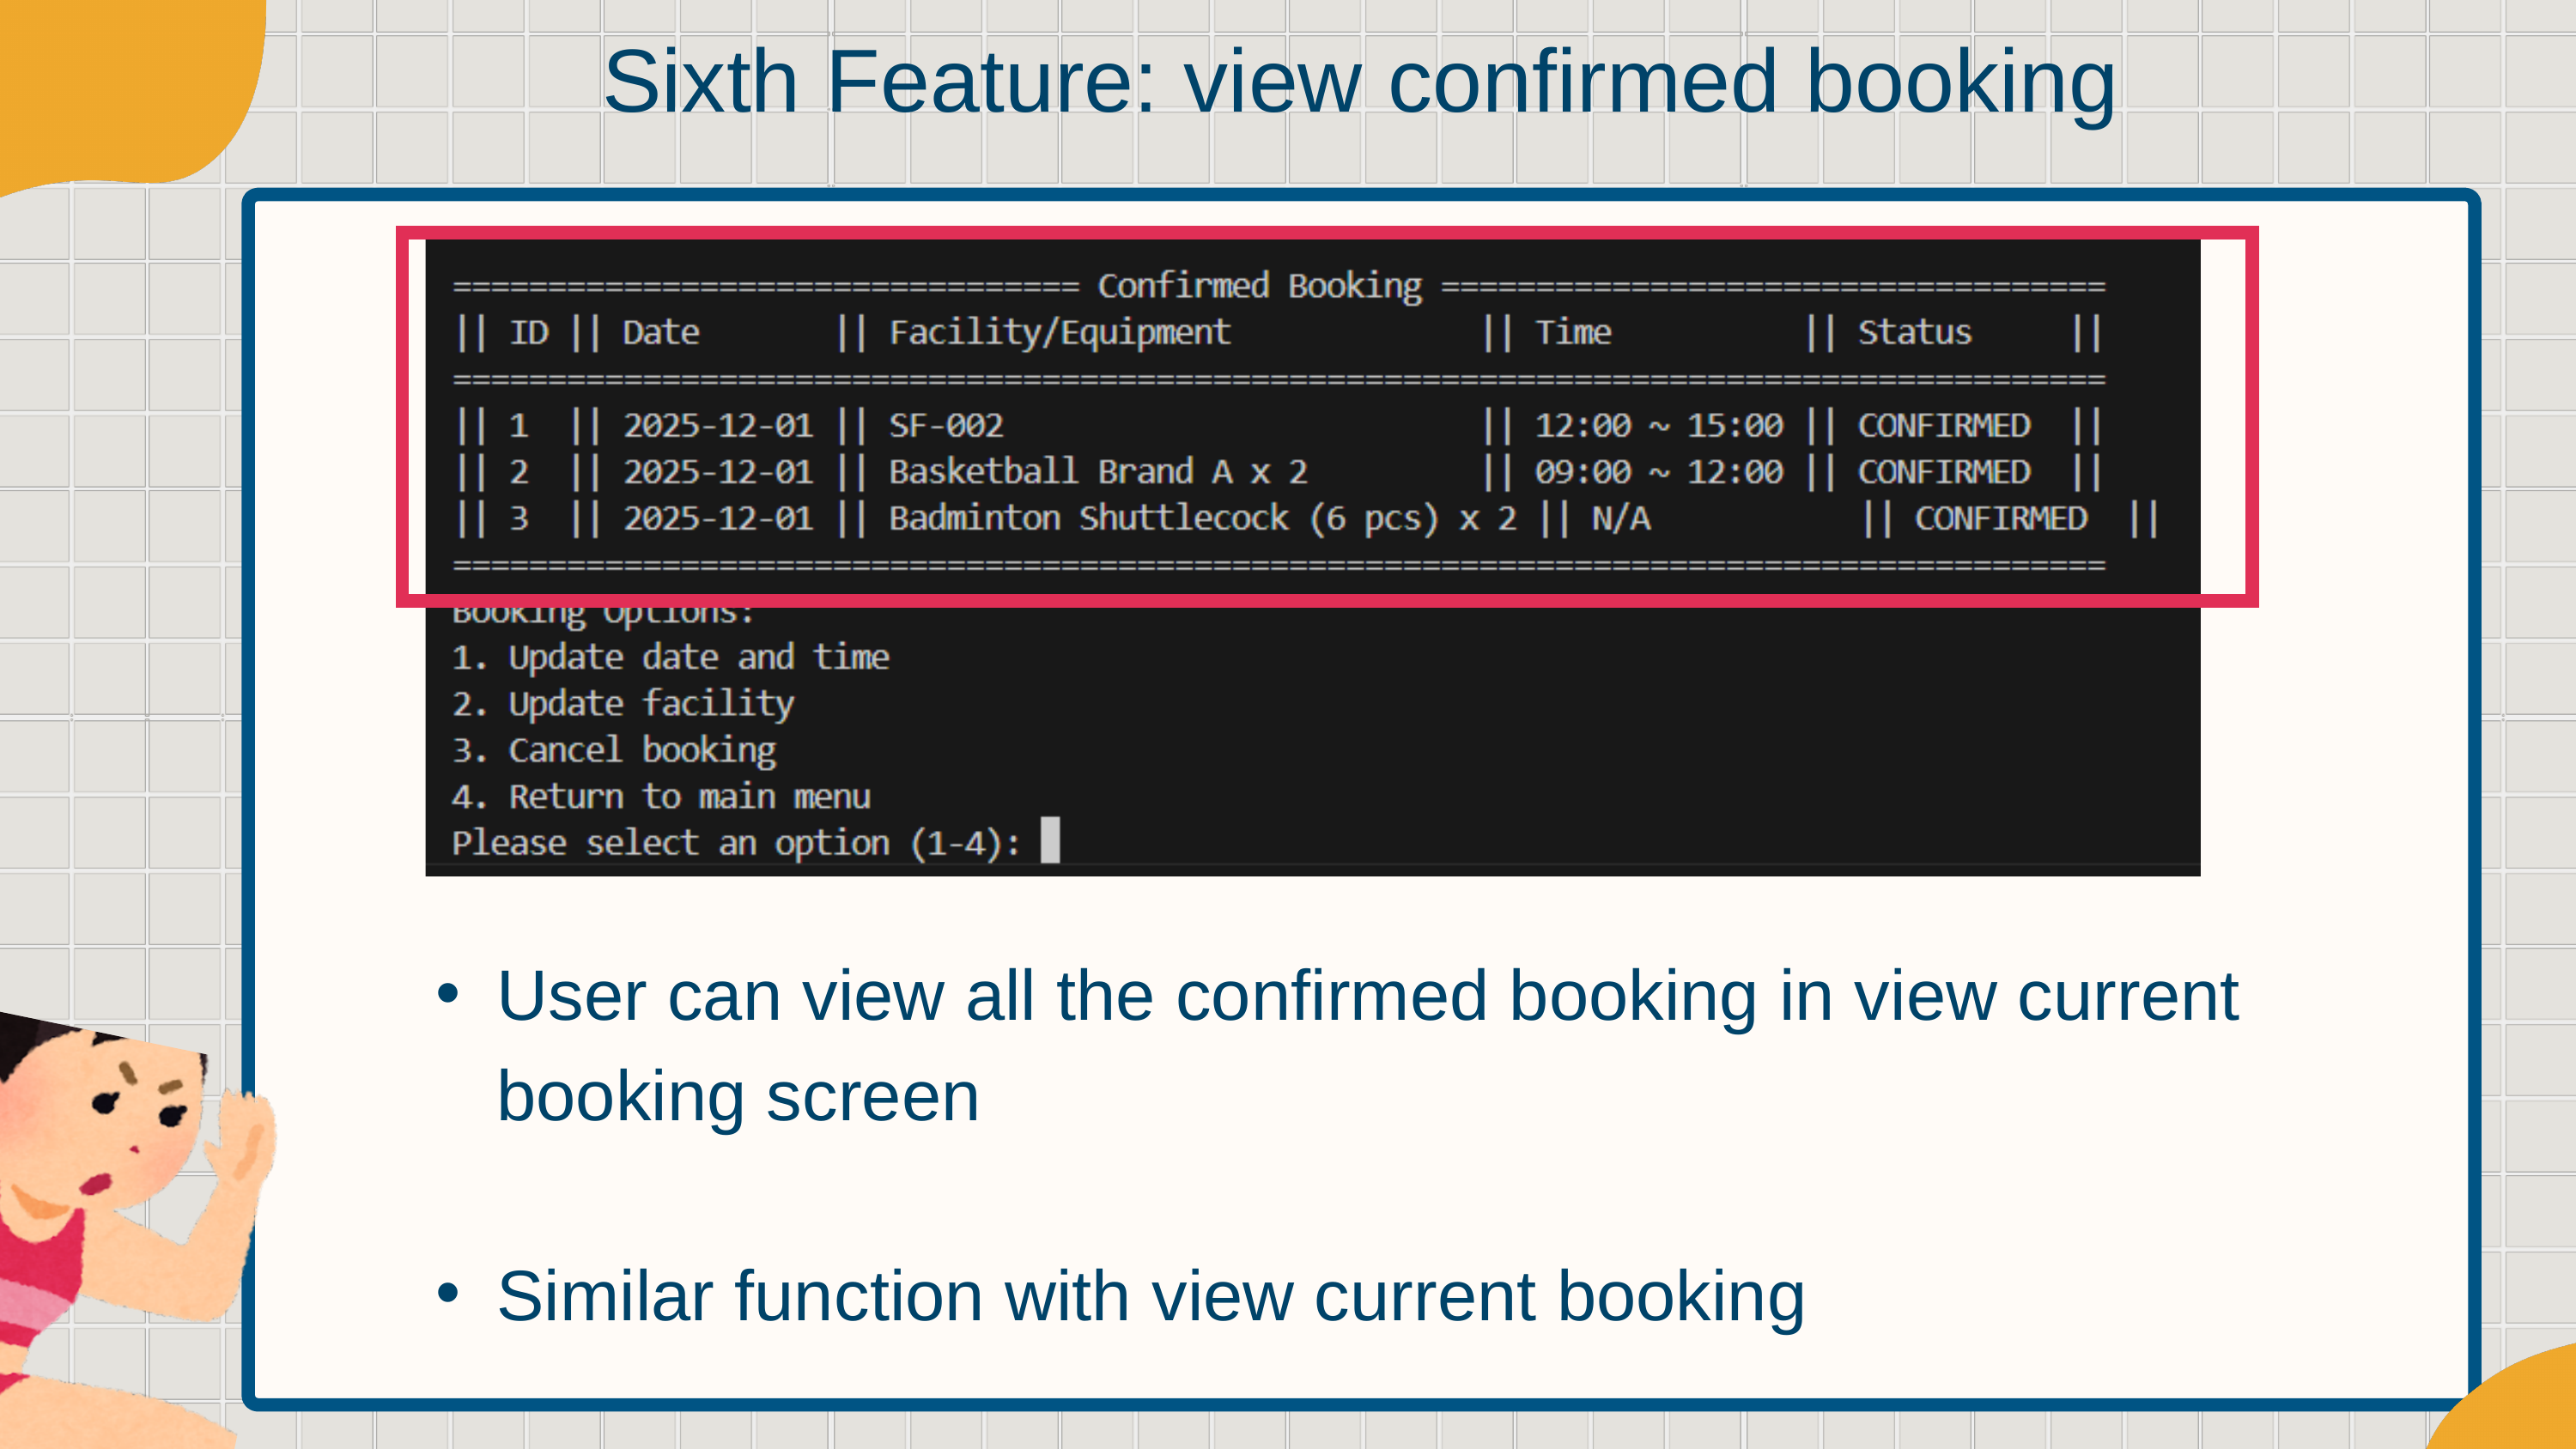

Sixth Feature: view confirmed booking

User can view all the confirmed booking in view current booking screen

Similar function with view current booking